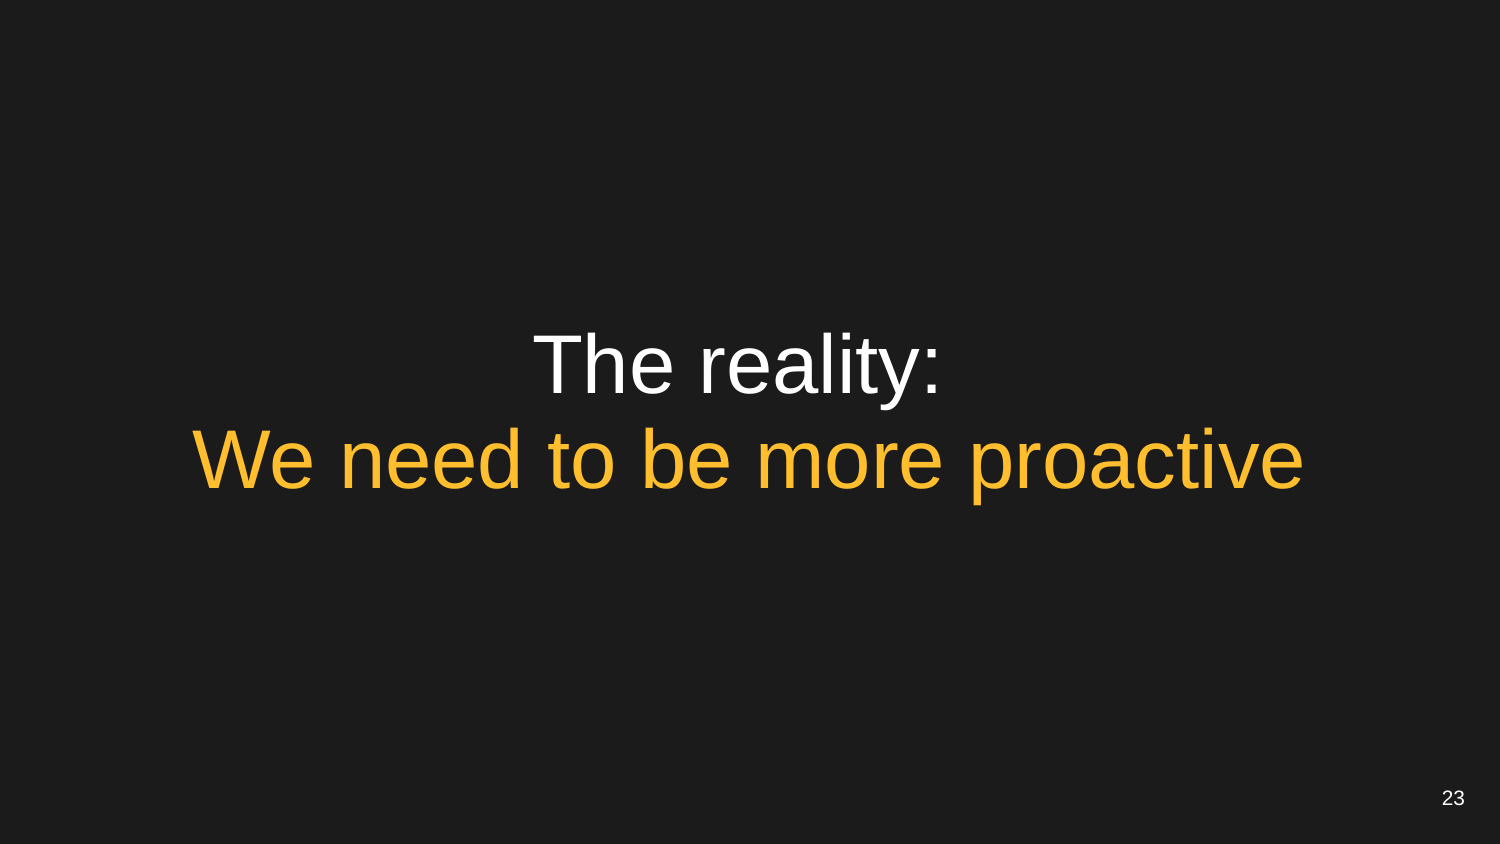

# The reality: We need to be more proactive
23